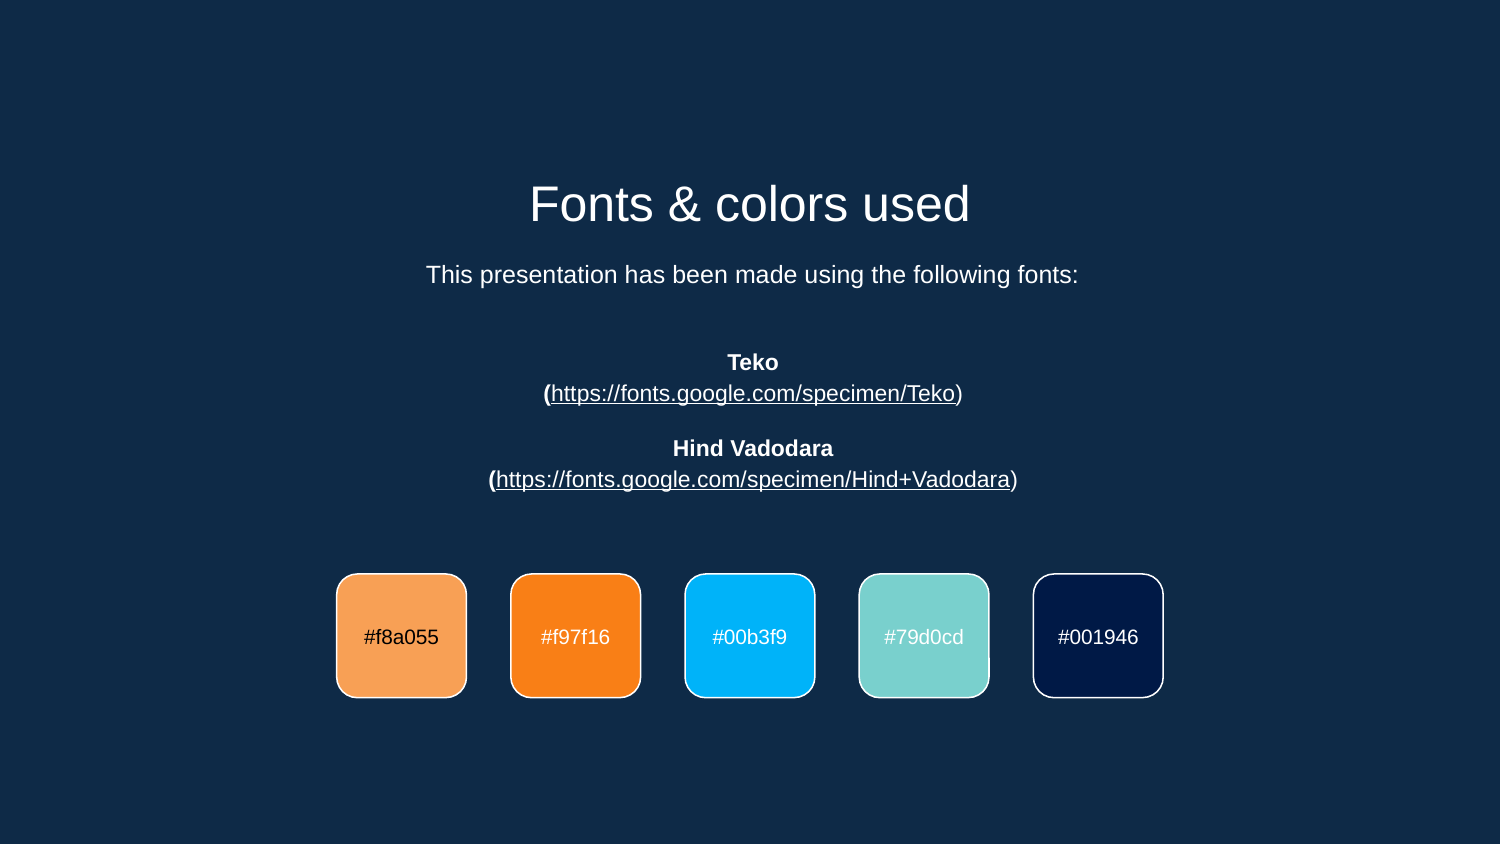

Fonts & colors used
This presentation has been made using the following fonts:

Teko
(https://fonts.google.com/specimen/Teko)

Hind Vadodara
(https://fonts.google.com/specimen/Hind+Vadodara)

#f8a055
#f97f16
#00b3f9
#79d0cd

#001946